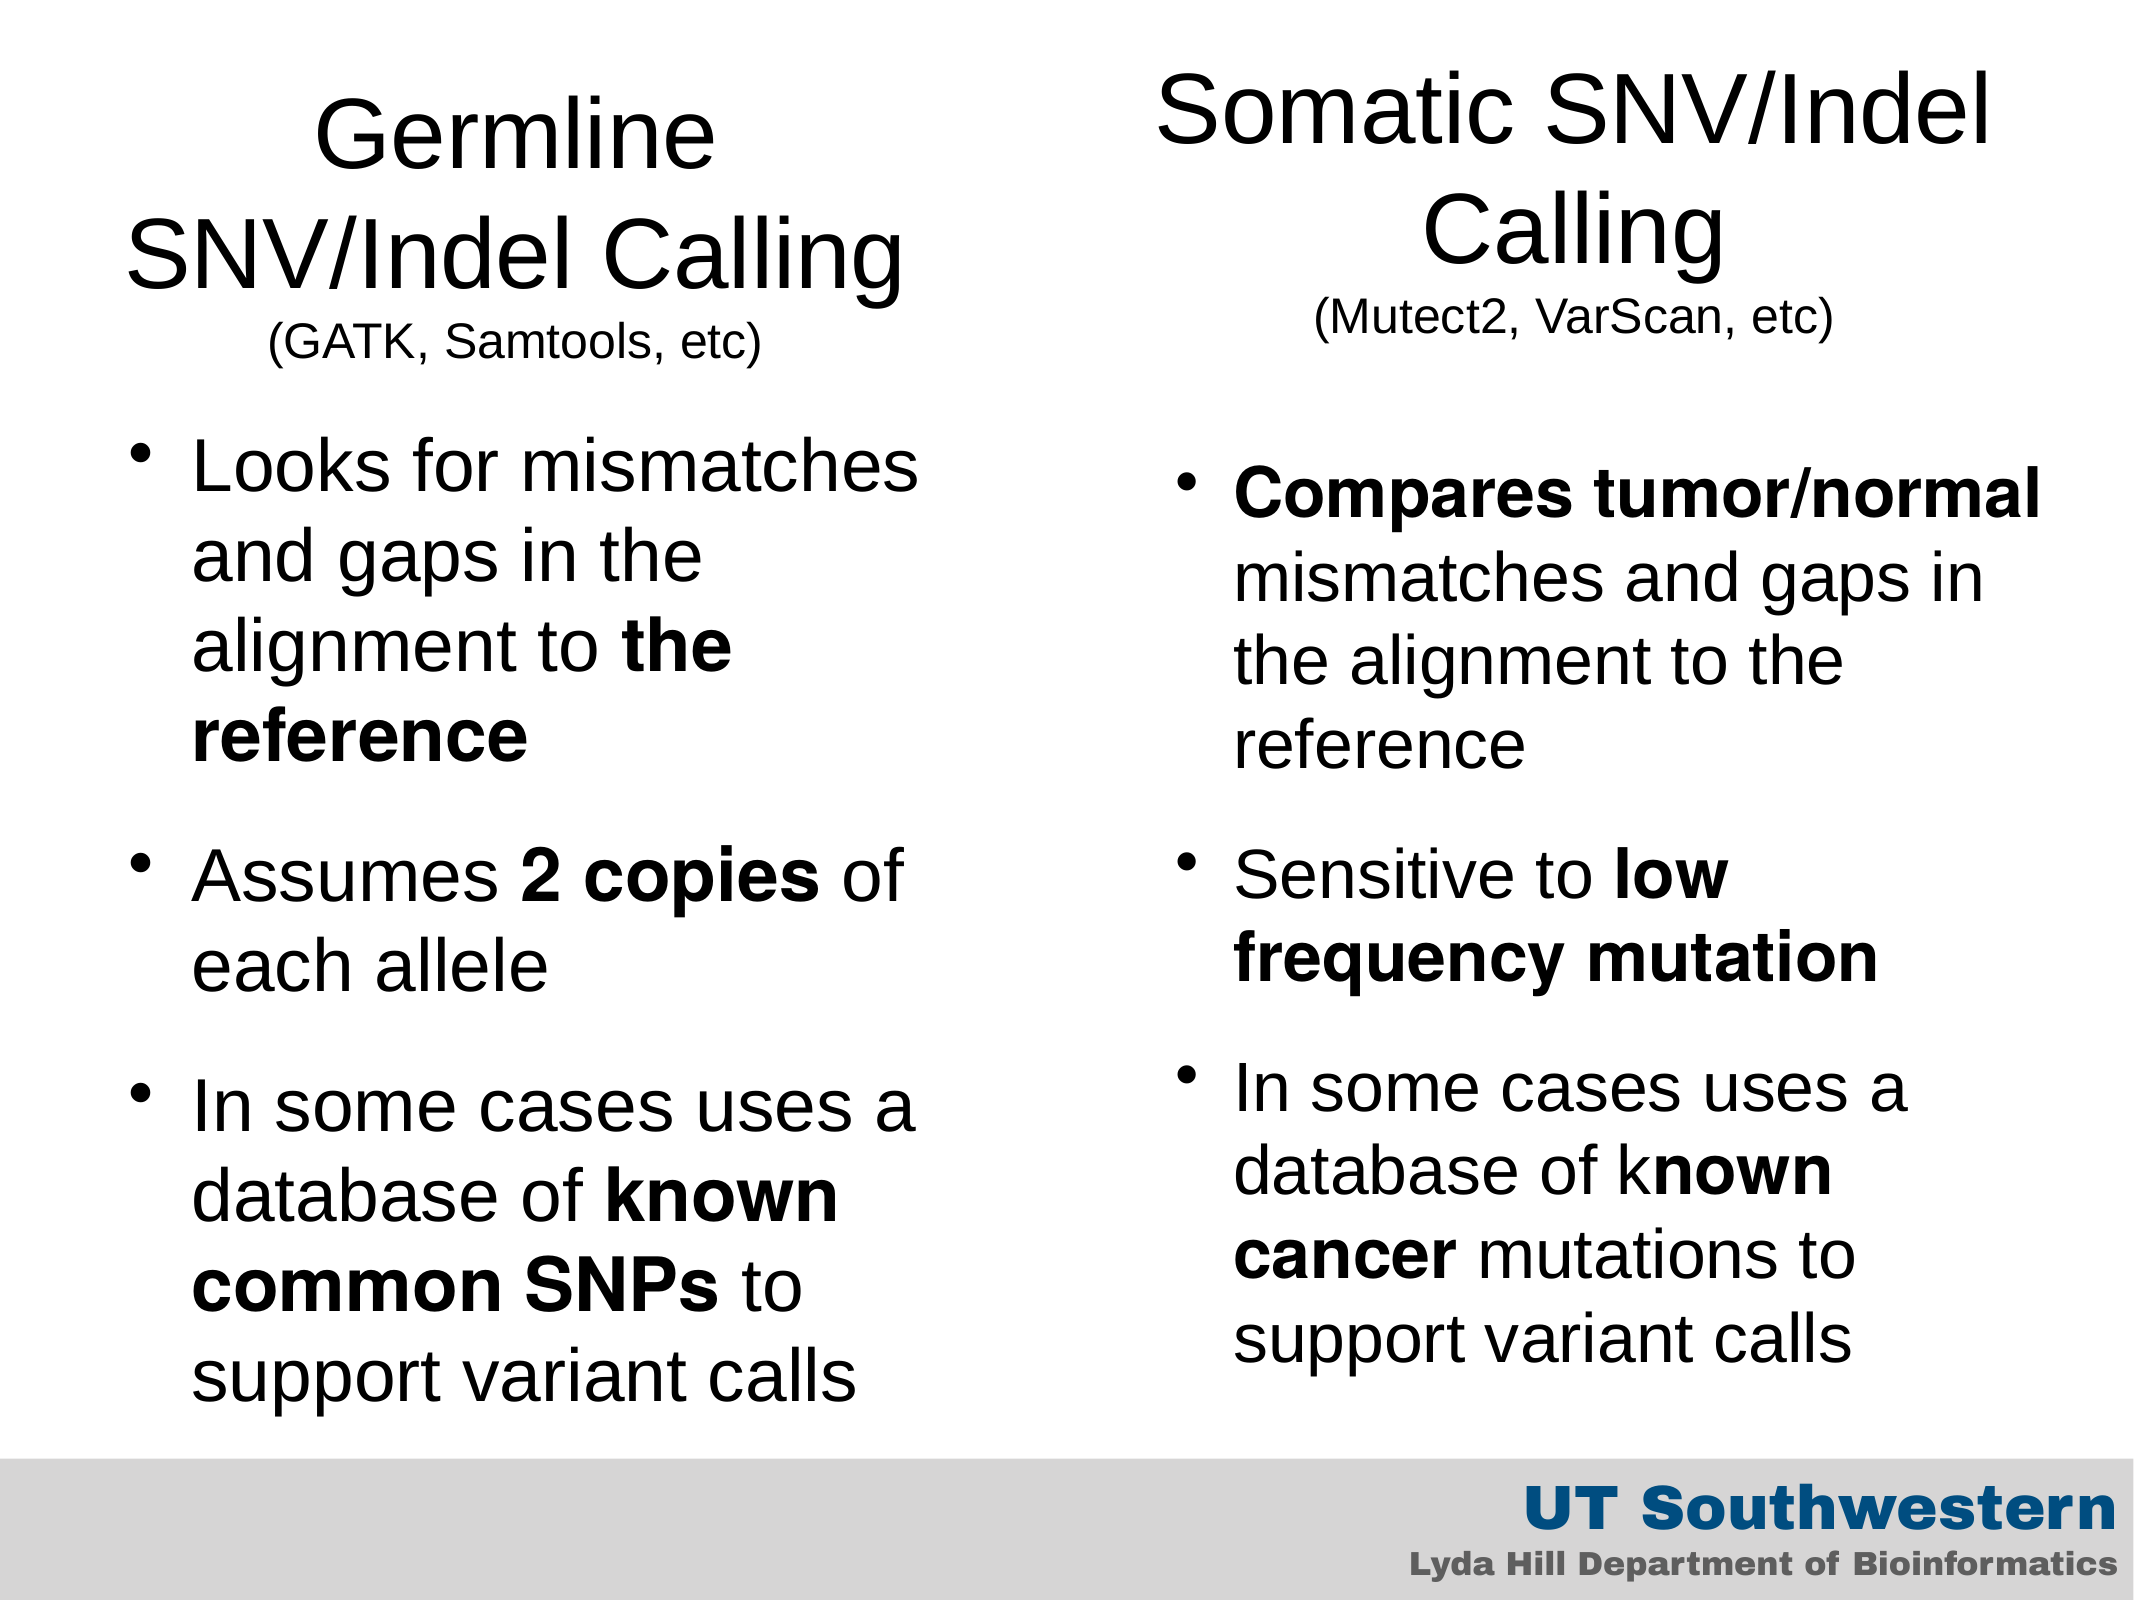

Somatic SNV/Indel Calling
(Mutect2, VarScan, etc)
Germline SNV/Indel Calling
(GATK, Samtools, etc)
Compares tumor/normal mismatches and gaps in the alignment to the reference
Sensitive to low frequency mutation
In some cases uses a database of known cancer mutations to support variant calls
Looks for mismatches and gaps in the alignment to the reference
Assumes 2 copies of each allele
In some cases uses a database of known common SNPs to support variant calls